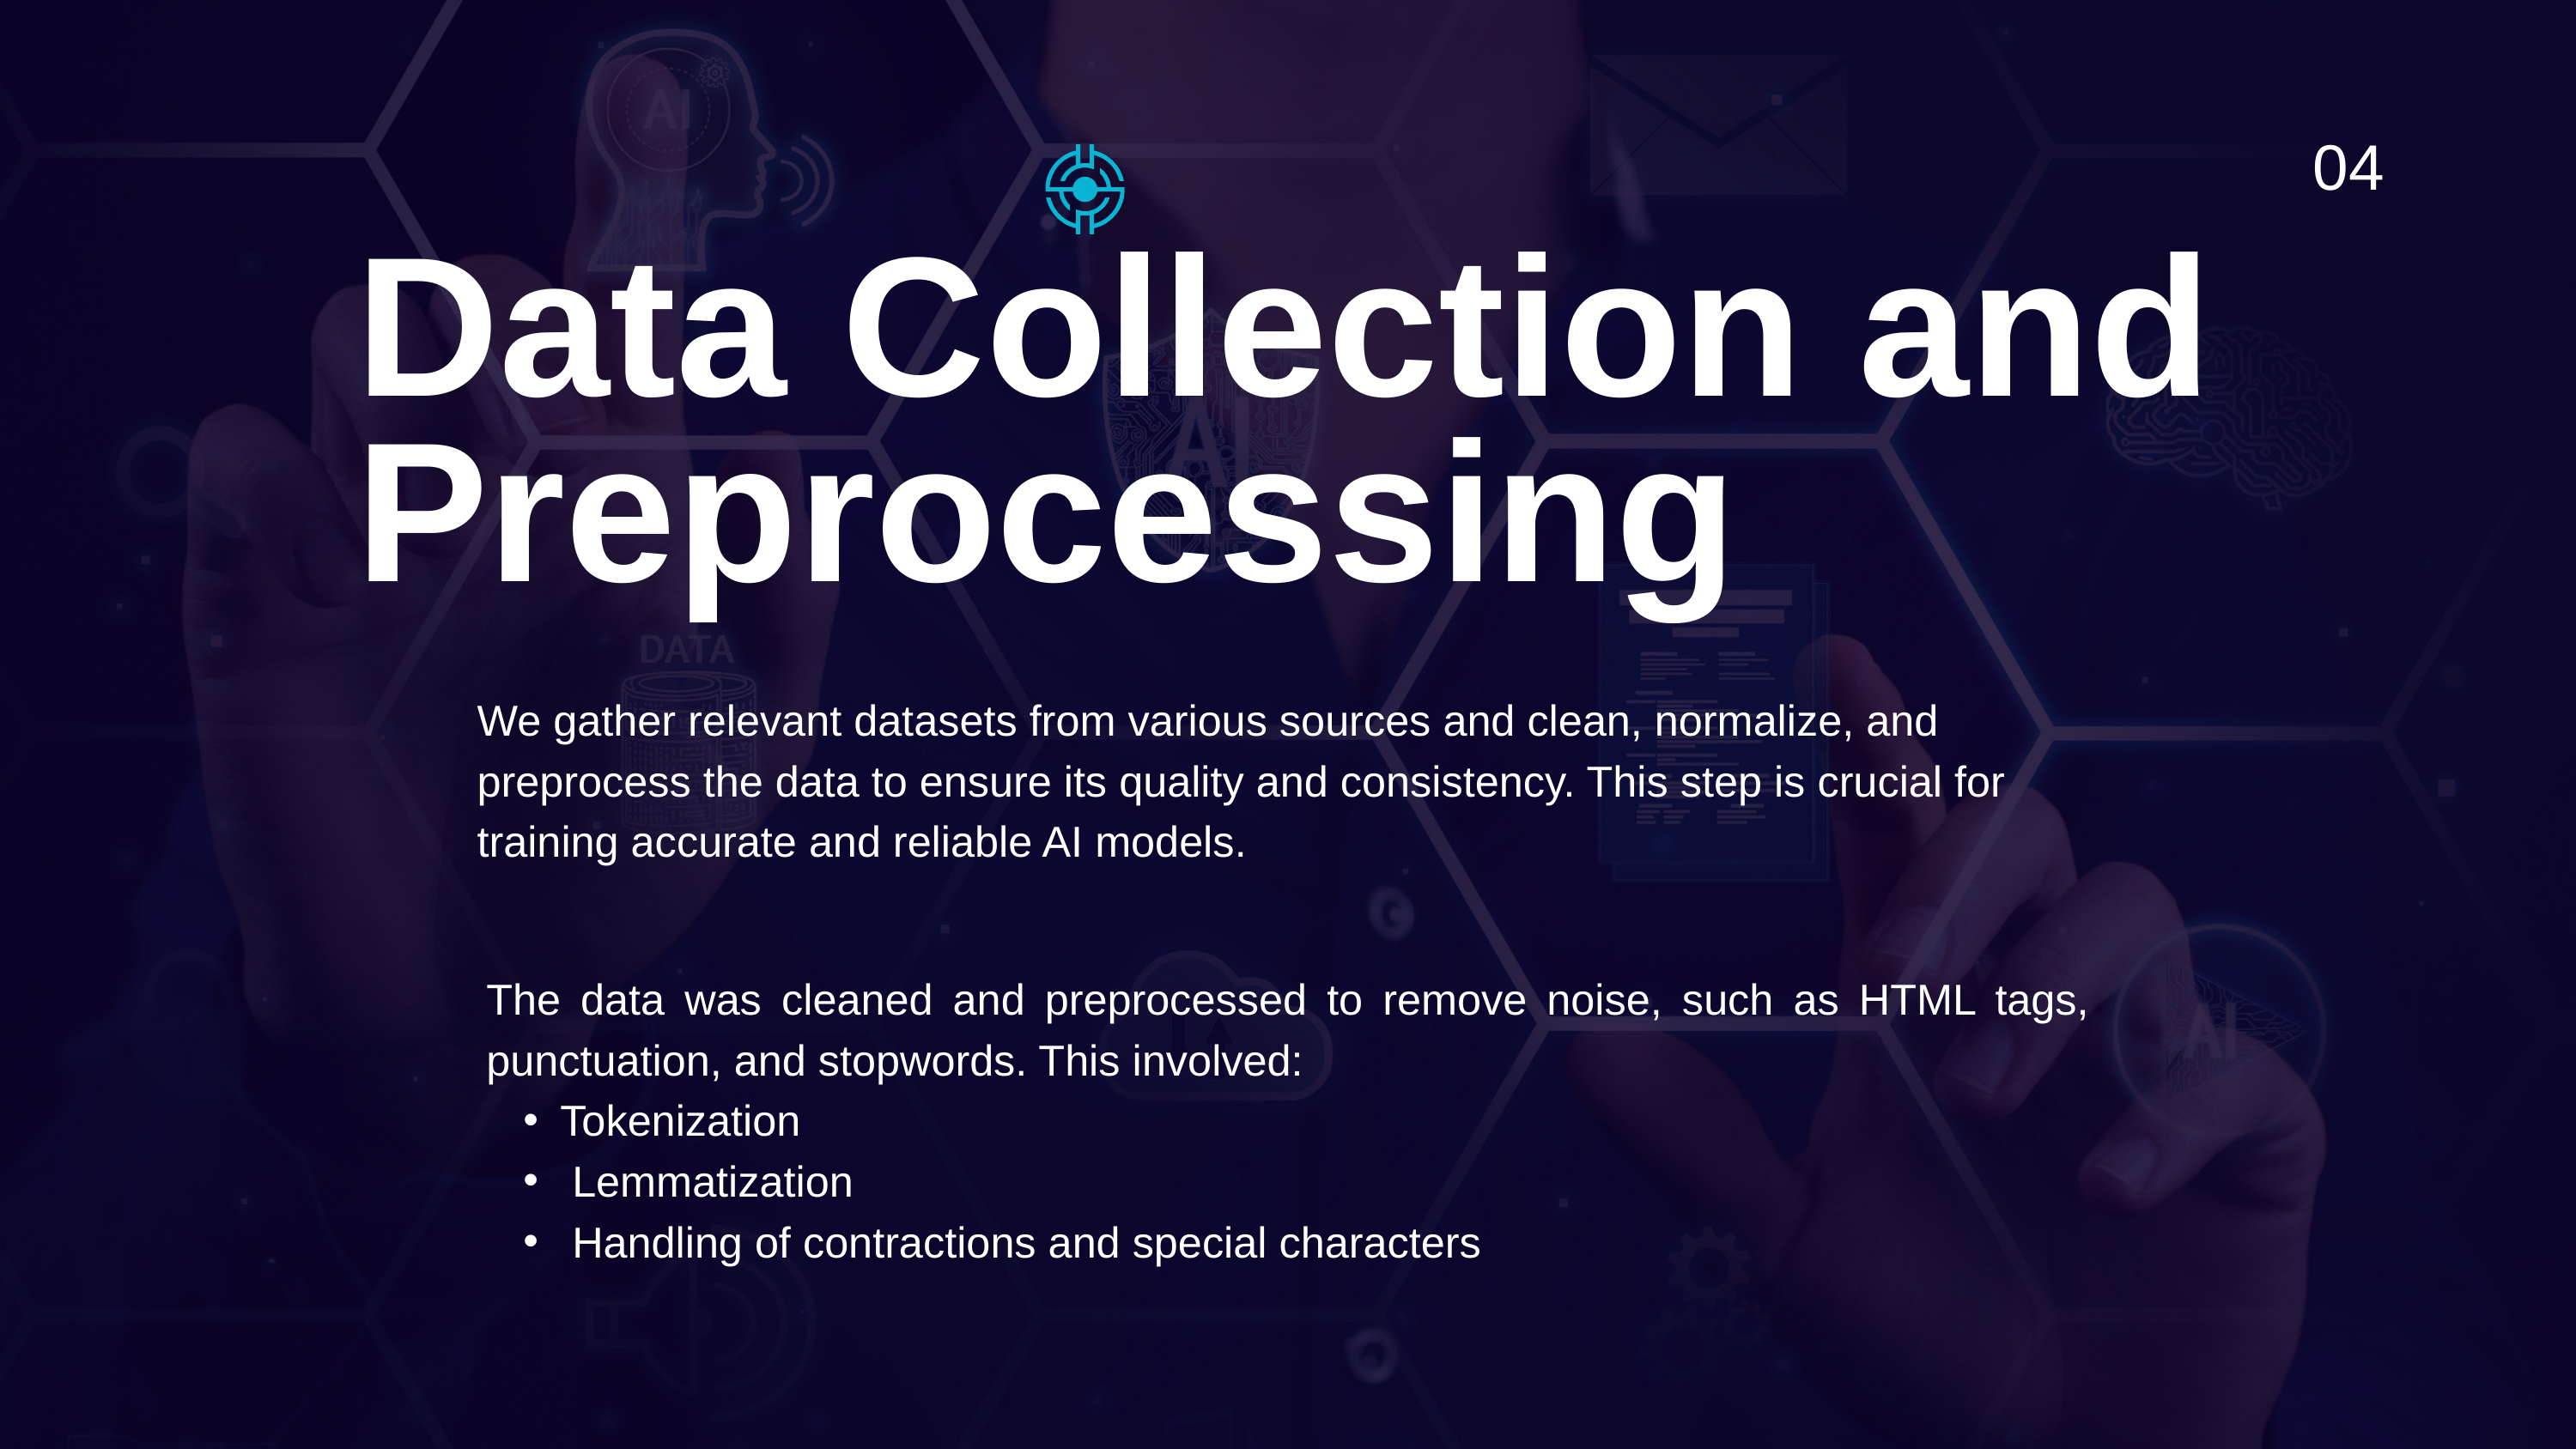

04

Data Collection and Preprocessing
We gather relevant datasets from various sources and clean, normalize, and preprocess the data to ensure its quality and consistency. This step is crucial for training accurate and reliable AI models.
The data was cleaned and preprocessed to remove noise, such as HTML tags, punctuation, and stopwords. This involved:
Tokenization
 Lemmatization
 Handling of contractions and special characters